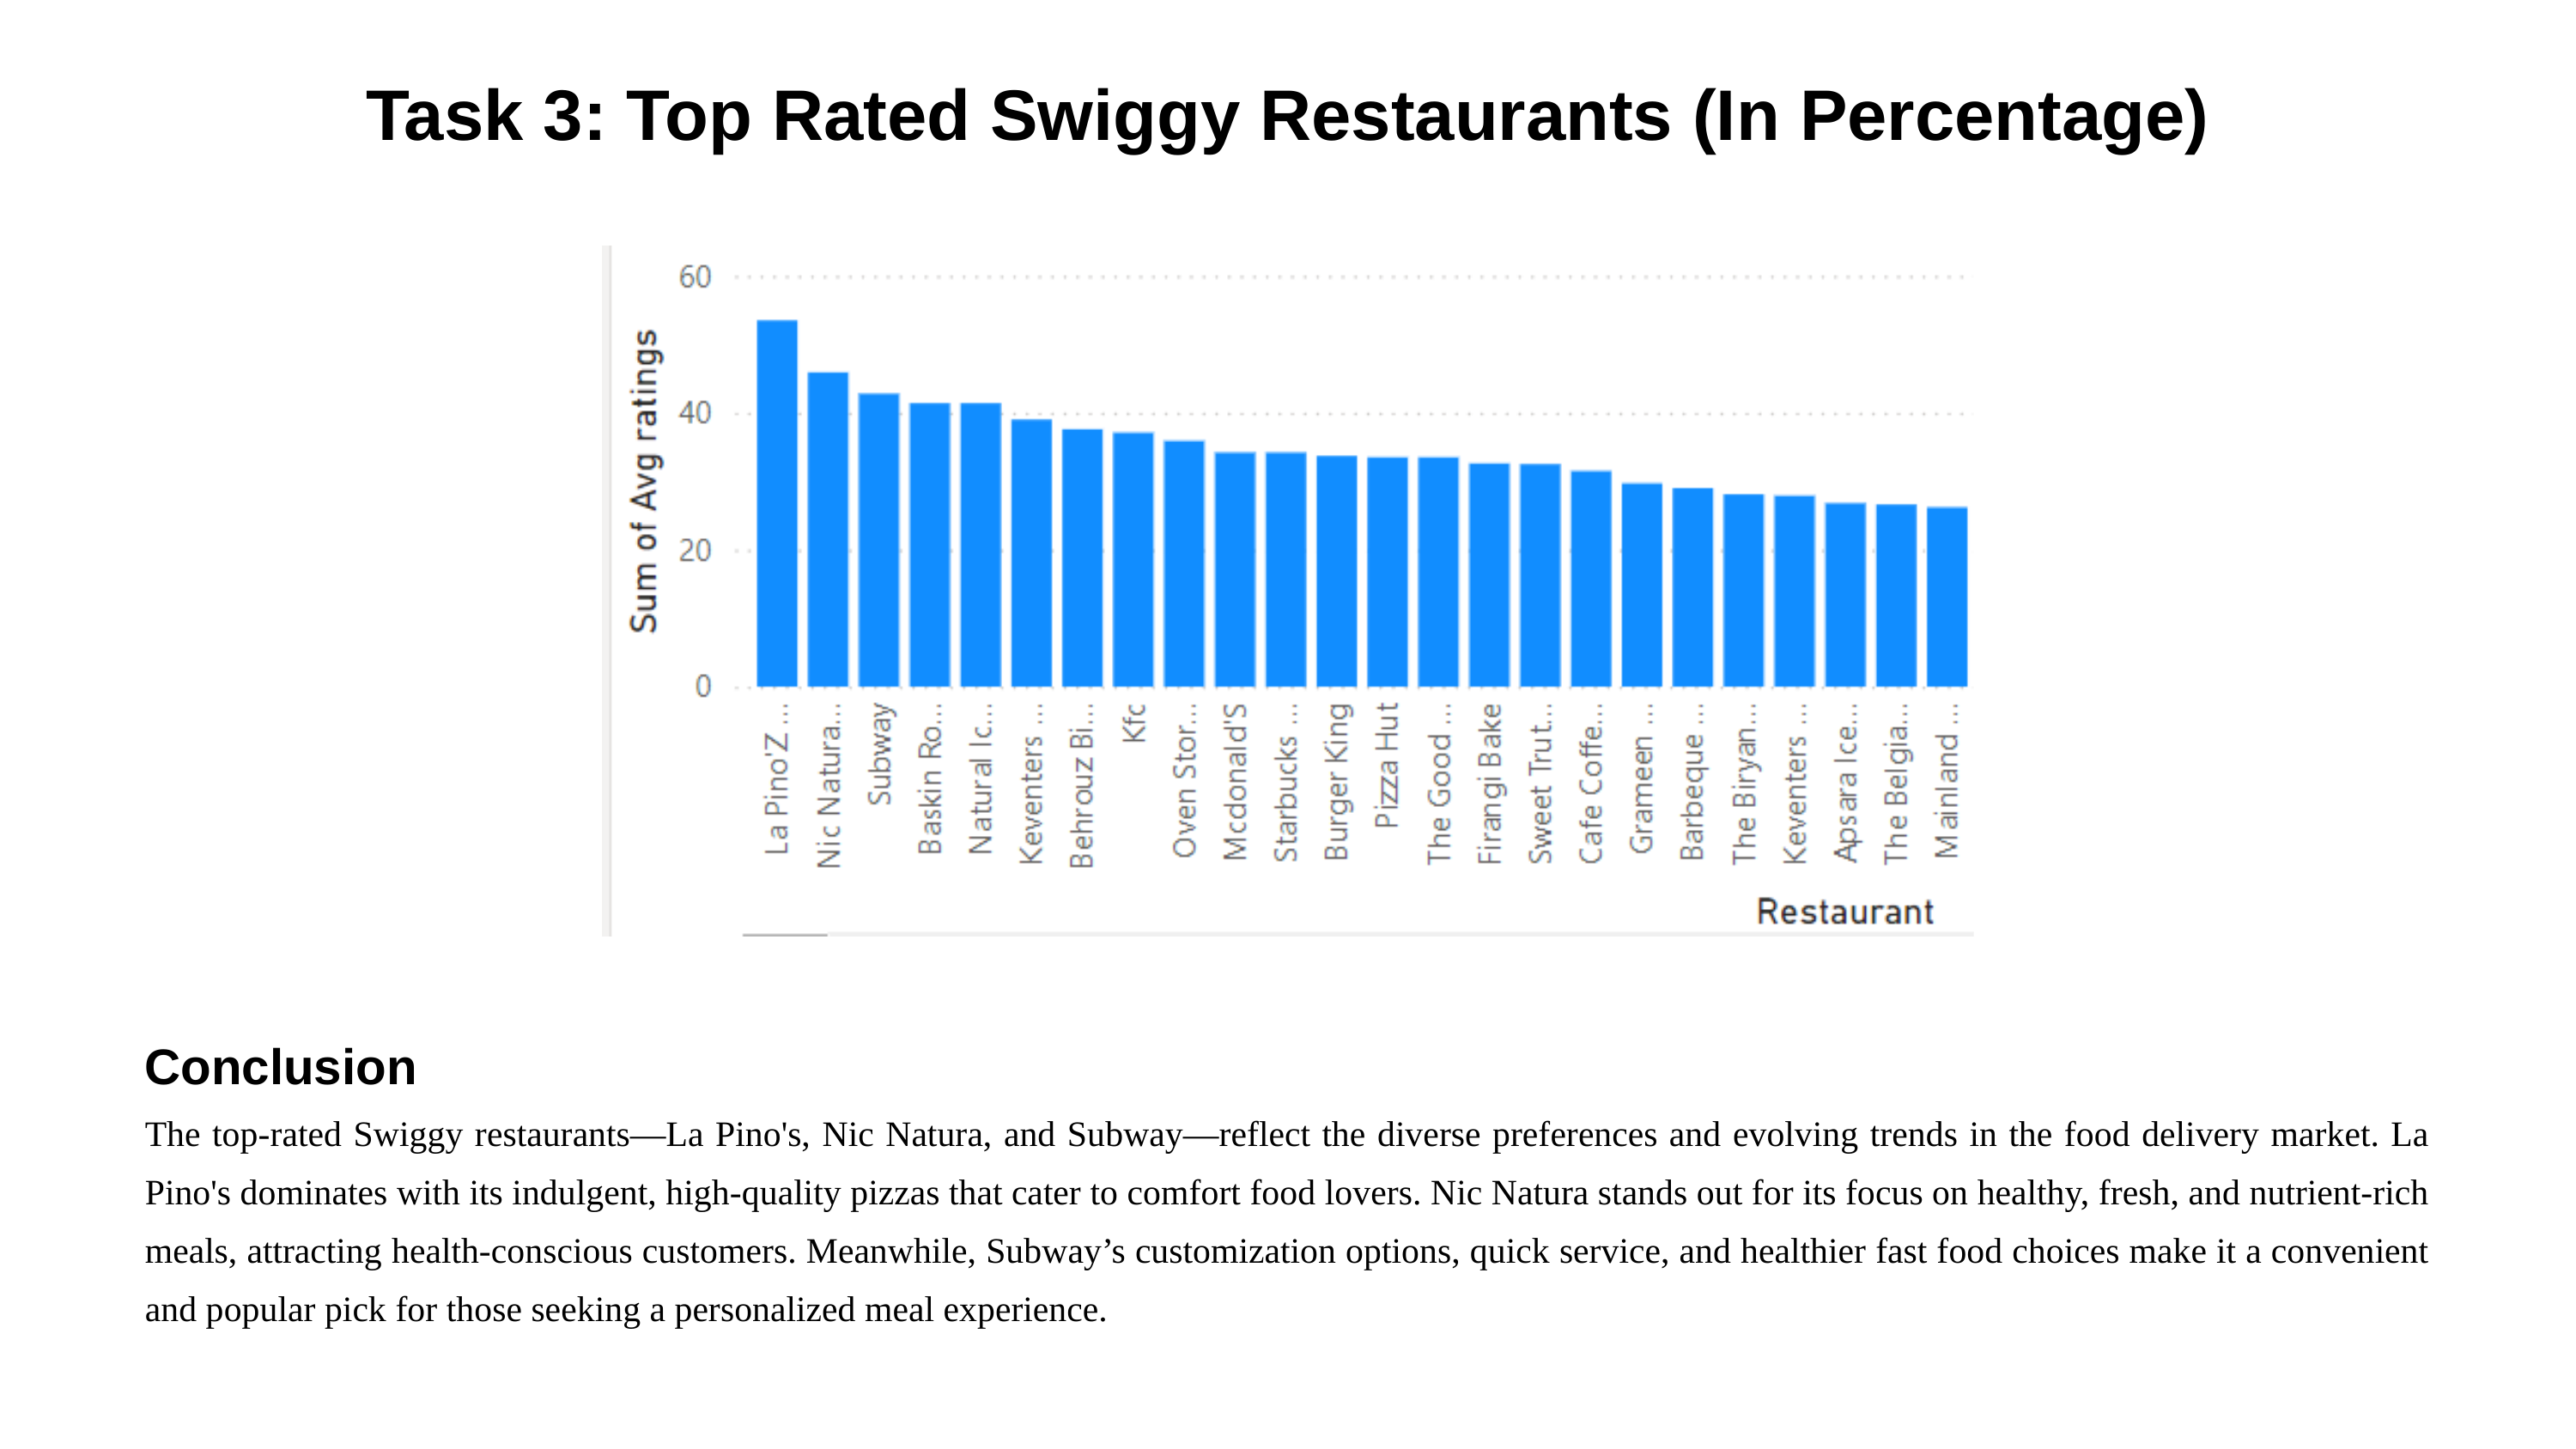

Task 3: Top Rated Swiggy Restaurants (In Percentage)

Conclusion
The top-rated Swiggy restaurants—La Pino's, Nic Natura, and Subway—reflect the diverse preferences and evolving trends in the food delivery market. La Pino's dominates with its indulgent, high-quality pizzas that cater to comfort food lovers. Nic Natura stands out for its focus on healthy, fresh, and nutrient-rich meals, attracting health-conscious customers. Meanwhile, Subway’s customization options, quick service, and healthier fast food choices make it a convenient and popular pick for those seeking a personalized meal experience.